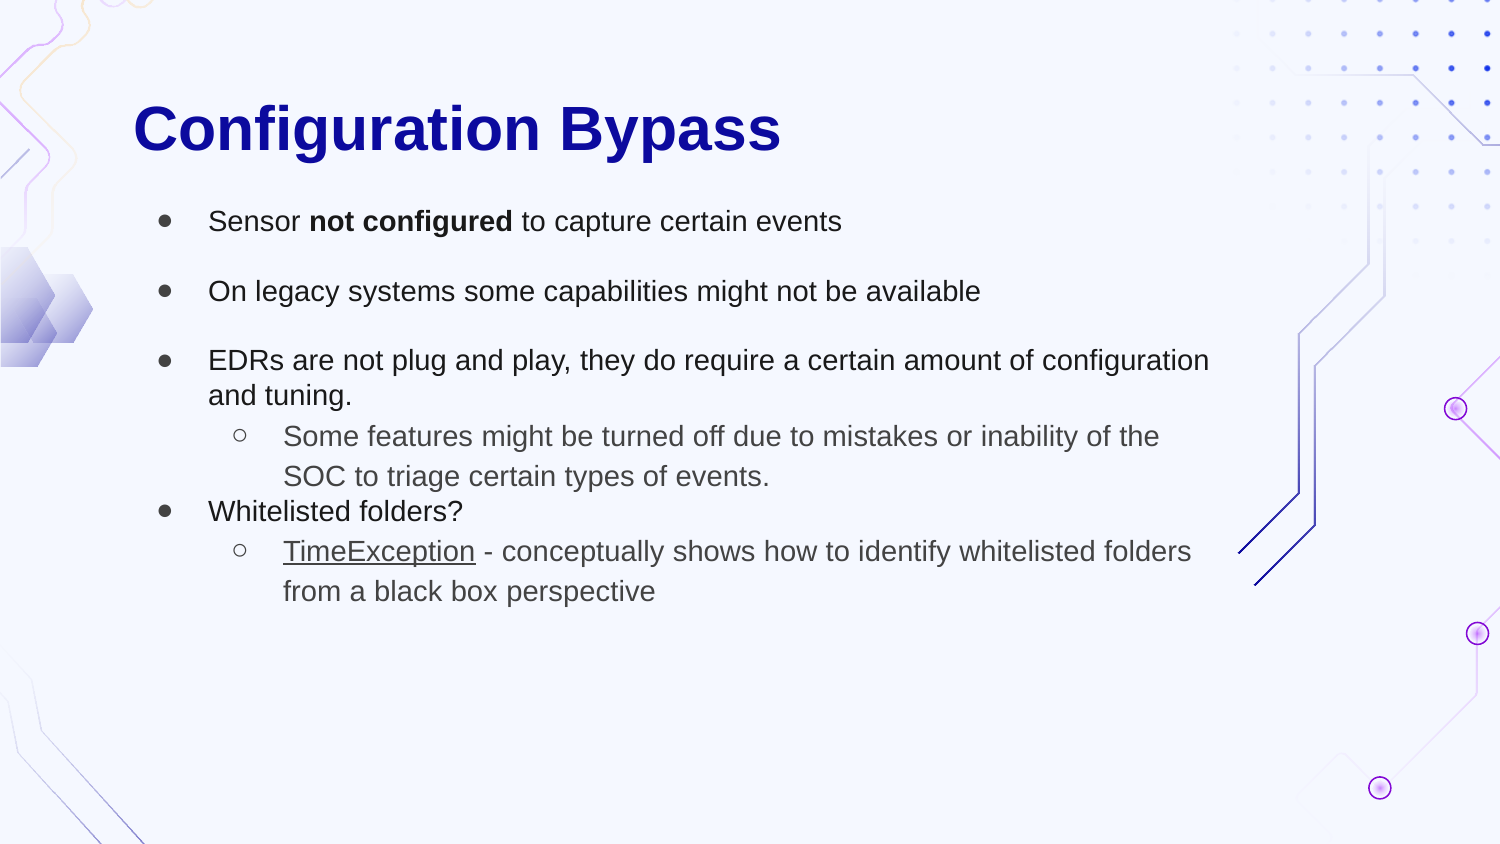

# Configuration Bypass
Sensor not configured to capture certain events

On legacy systems some capabilities might not be available

EDRs are not plug and play, they do require a certain amount of configuration and tuning.
Some features might be turned off due to mistakes or inability of the SOC to triage certain types of events.
Whitelisted folders?
TimeException - conceptually shows how to identify whitelisted folders from a black box perspective